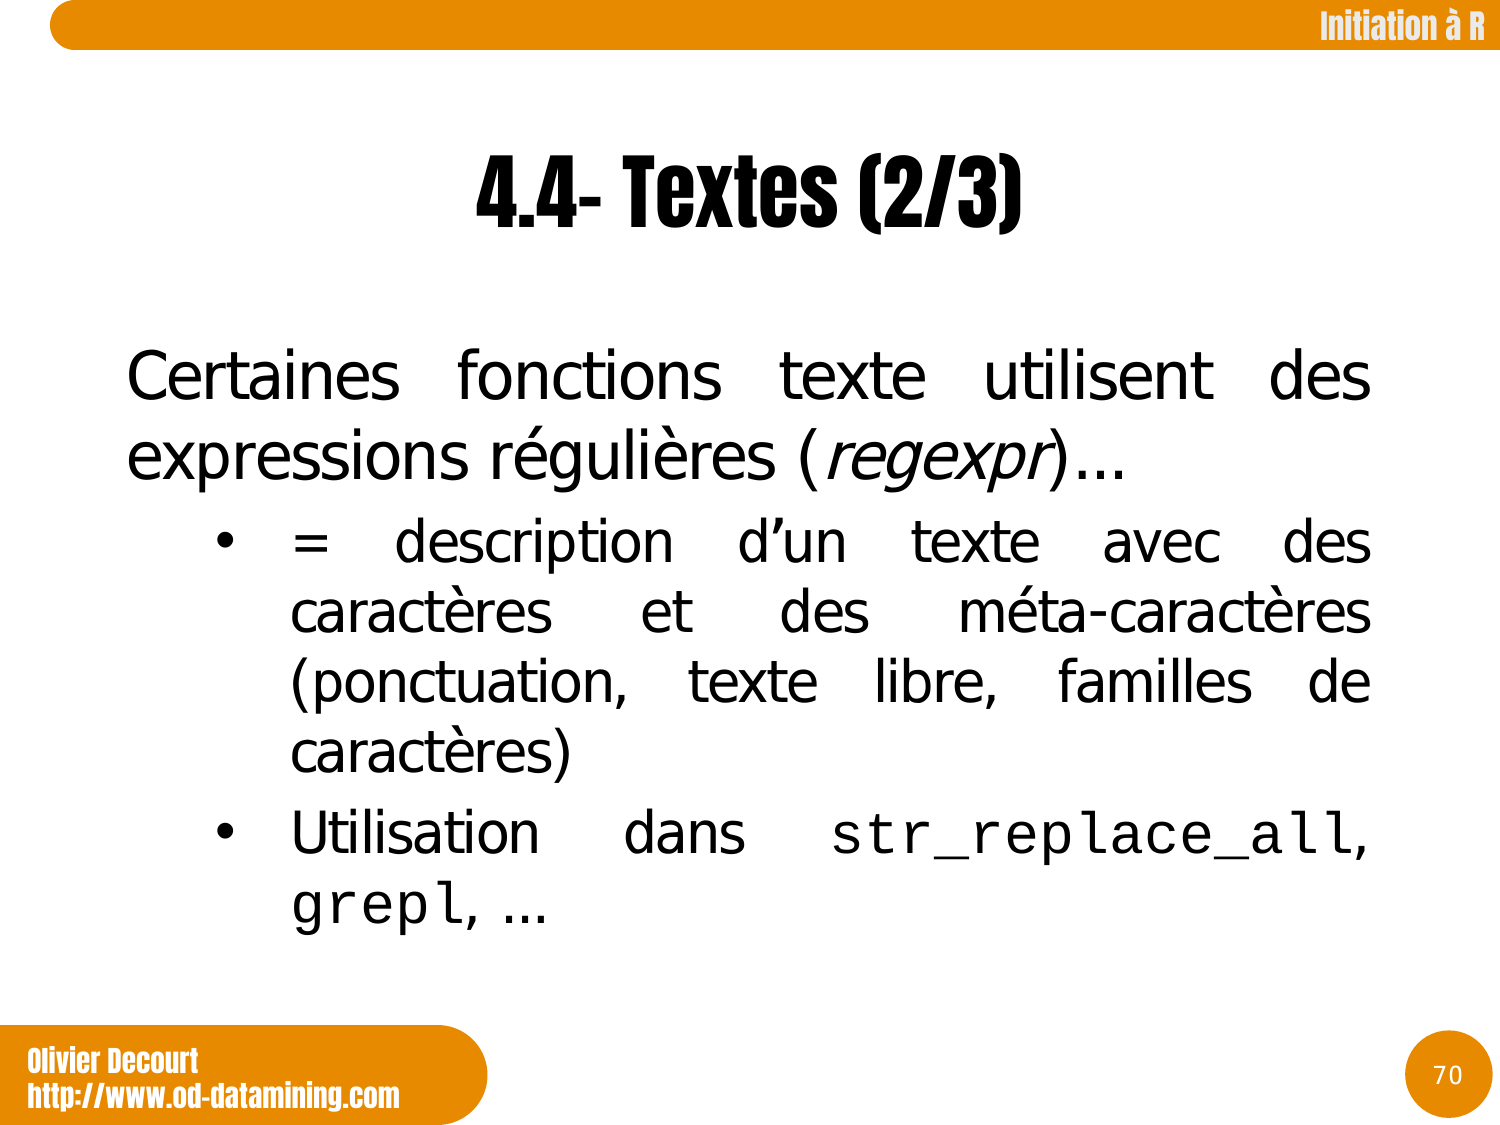

# 4.4- Textes (2/3)
Certaines fonctions texte utilisent des expressions régulières (regexpr)…
= description d’un texte avec des caractères et des méta-caractères (ponctuation, texte libre, familles de caractères)
Utilisation dans str_replace_all, grepl, …